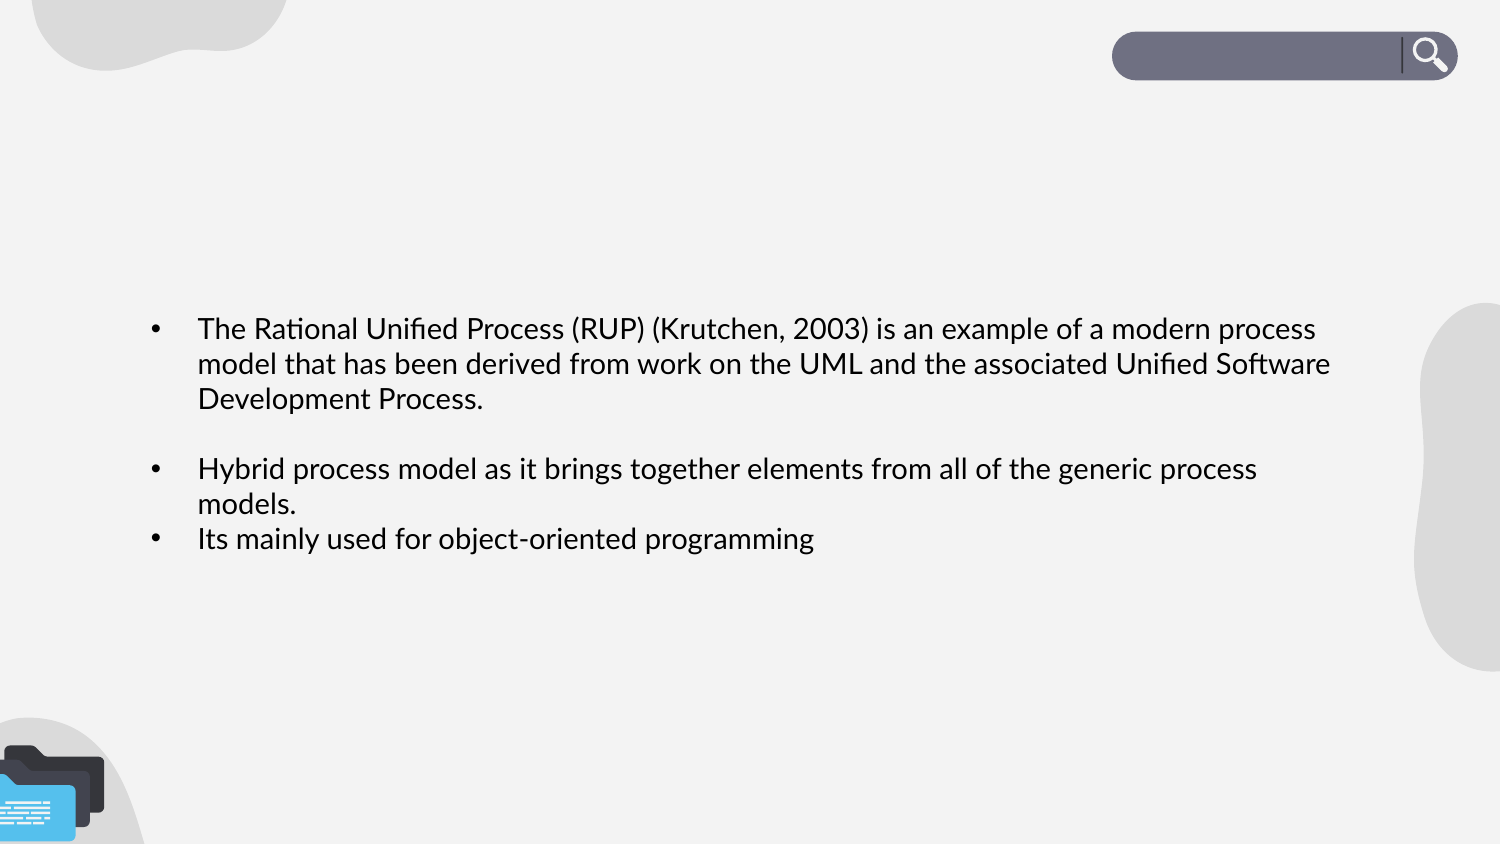

The Rational Unified Process (RUP) (Krutchen, 2003) is an example of a modern process model that has been derived from work on the UML and the associated Unified Software Development Process.
Hybrid process model as it brings together elements from all of the generic process models.
Its mainly used for object-oriented programming